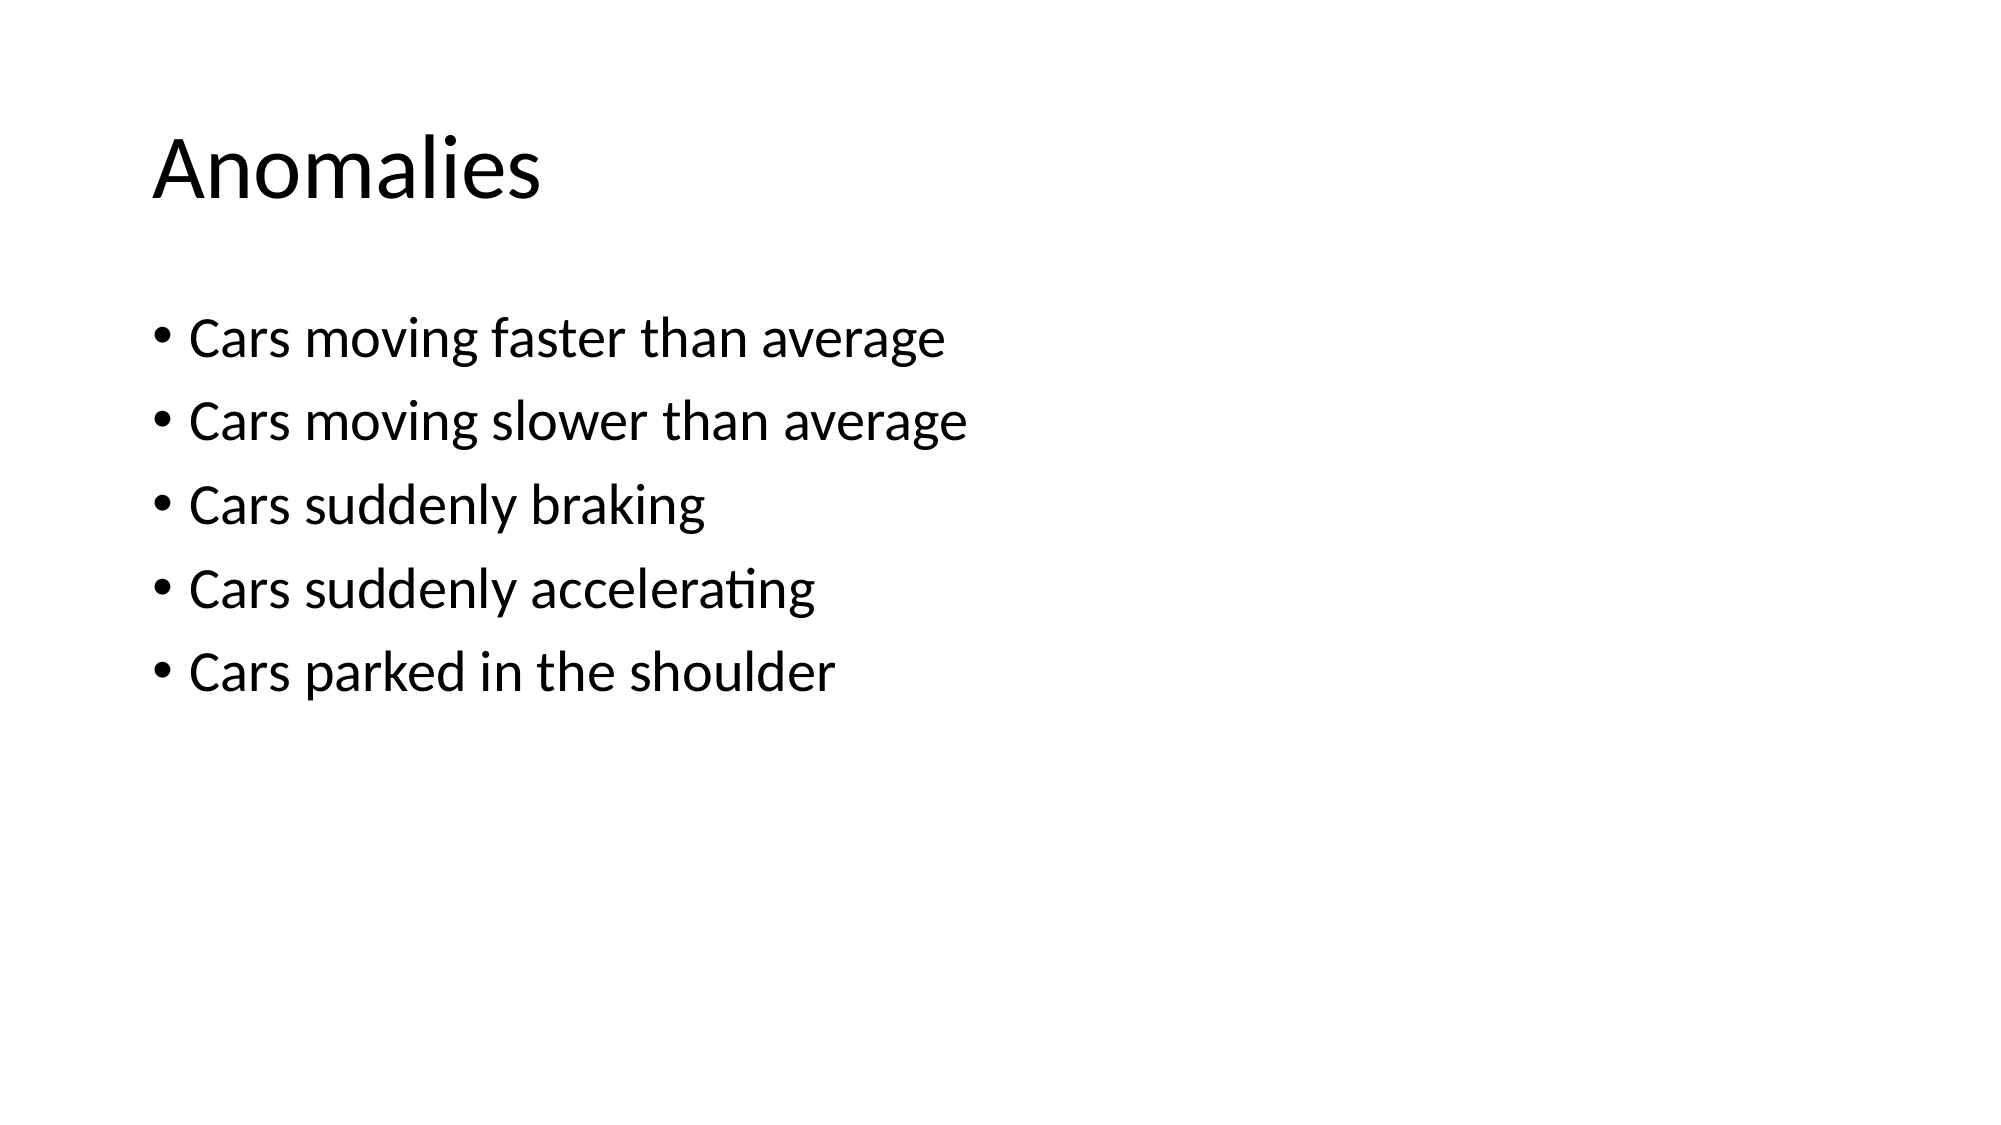

# Anomalies
Cars moving faster than average
Cars moving slower than average
Cars suddenly braking
Cars suddenly accelerating
Cars parked in the shoulder